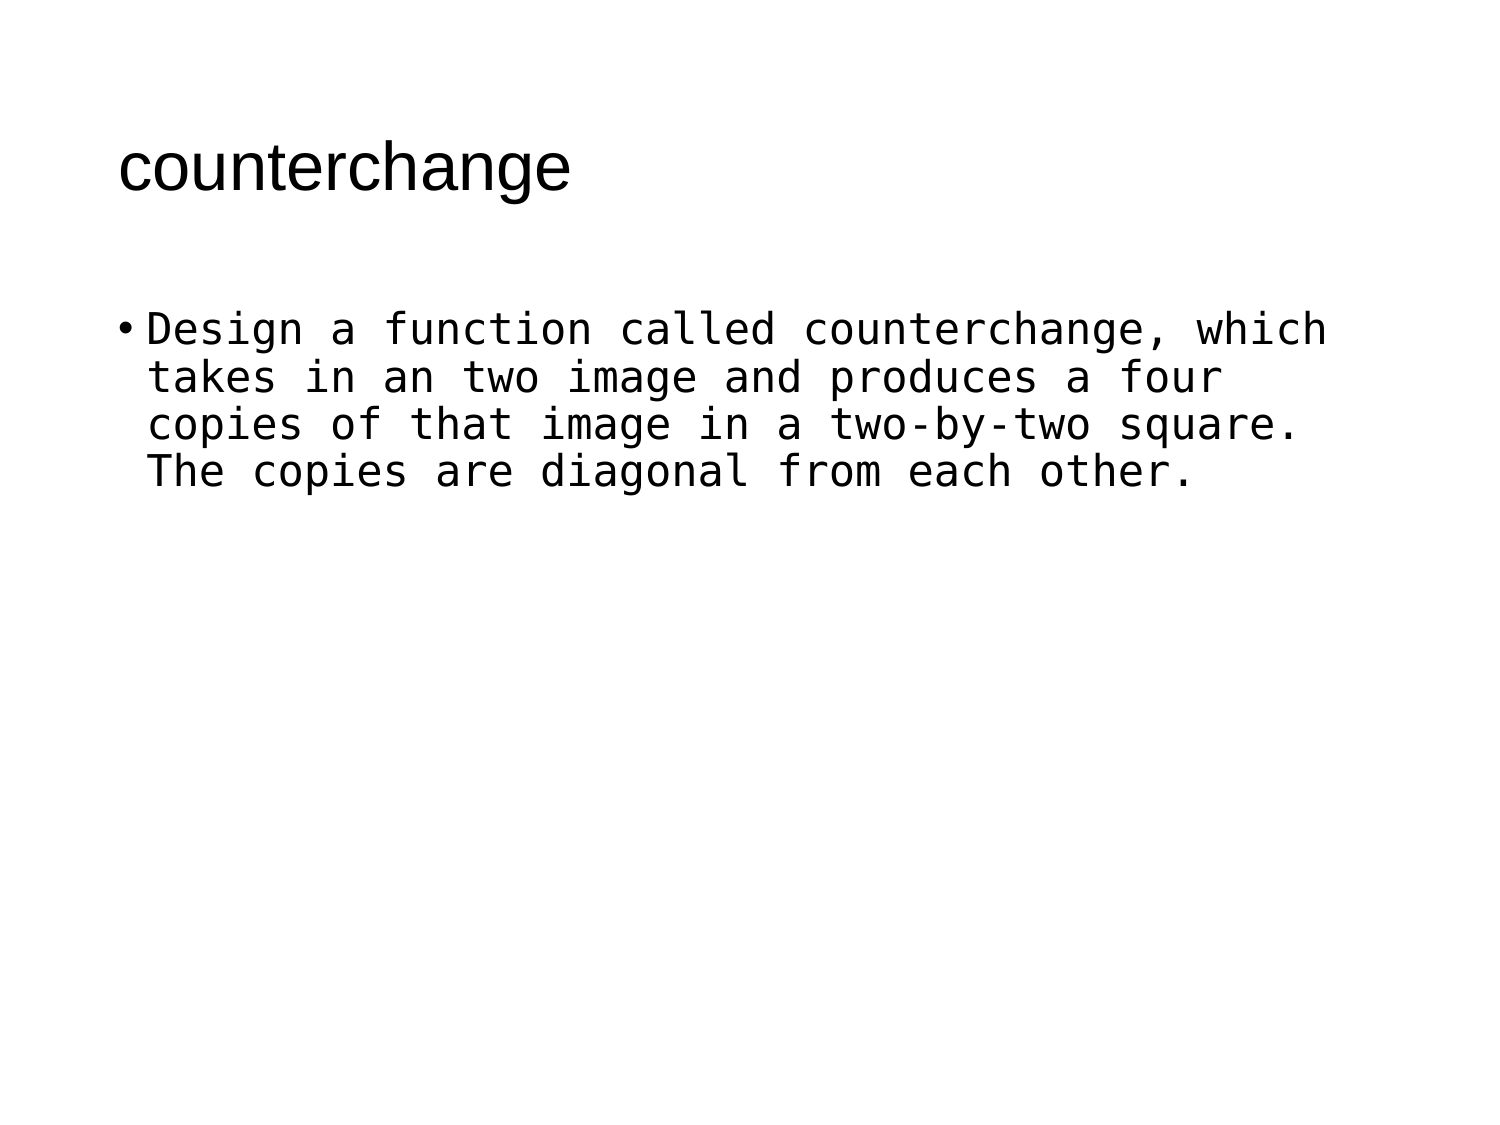

# counterchange
Design a function called counterchange, which takes in an two image and produces a four copies of that image in a two-by-two square.  The copies are diagonal from each other.